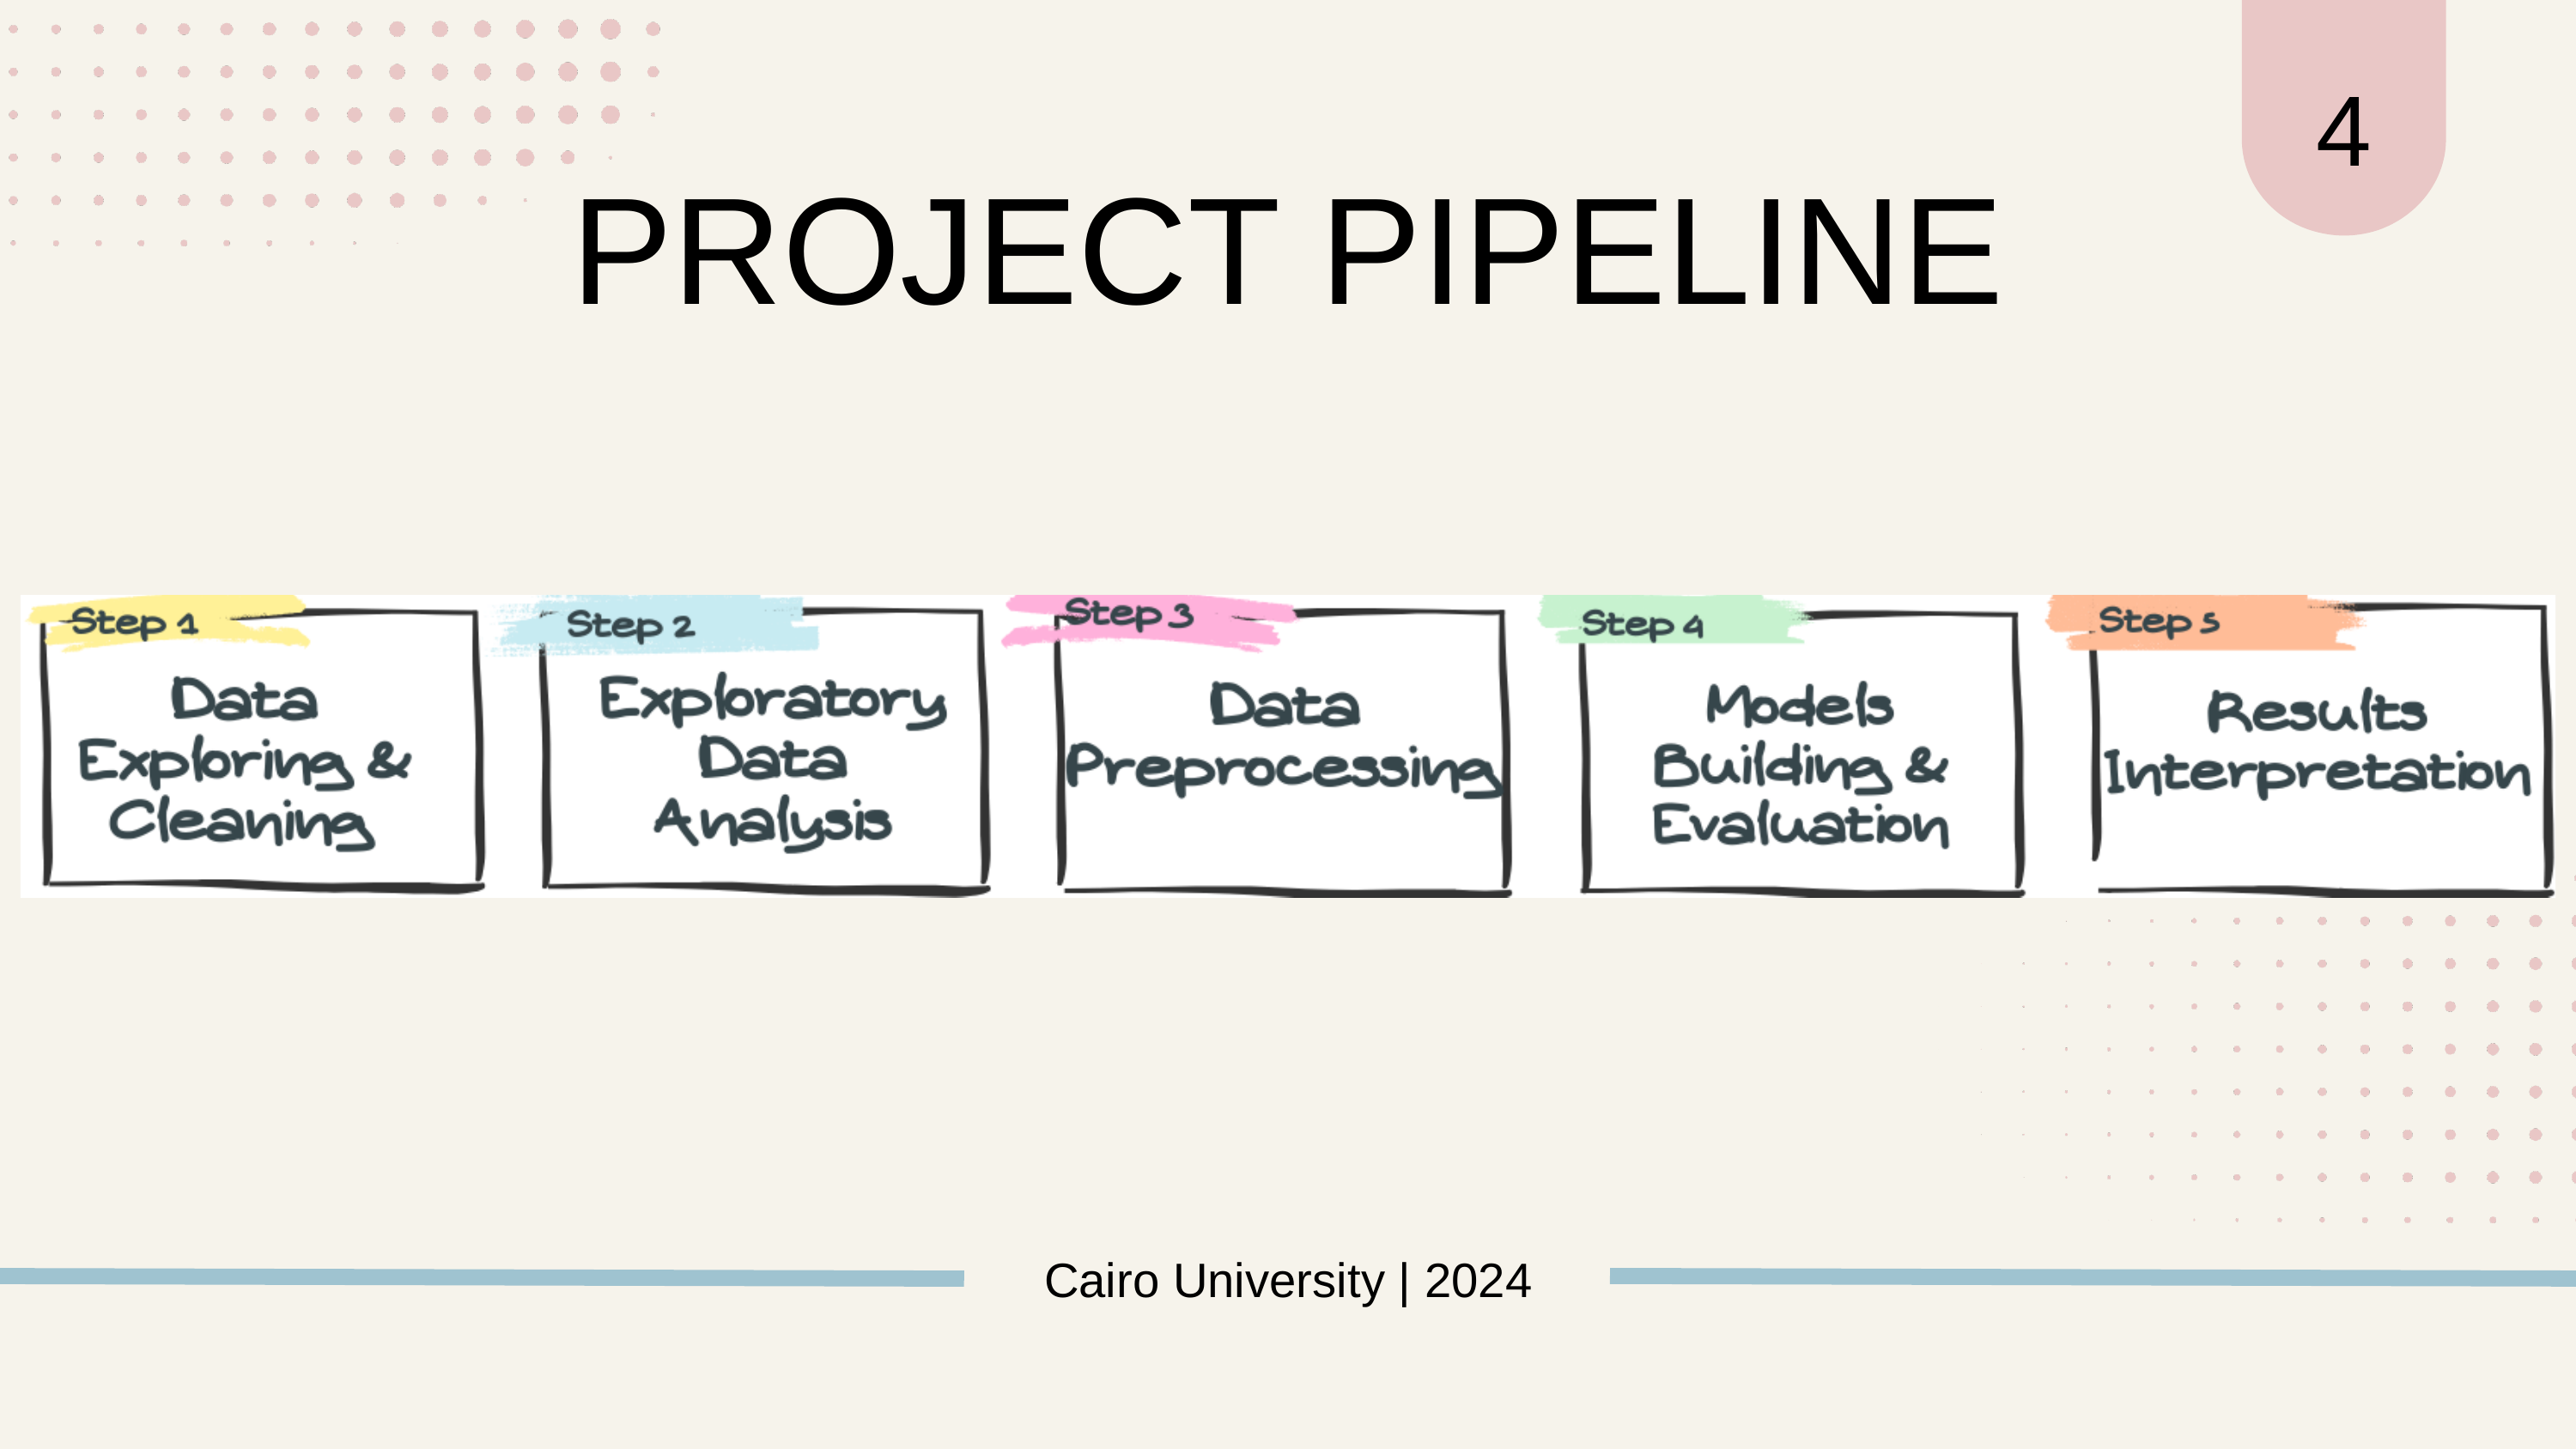

4

PROJECT PIPELINE

Cairo University | 2024